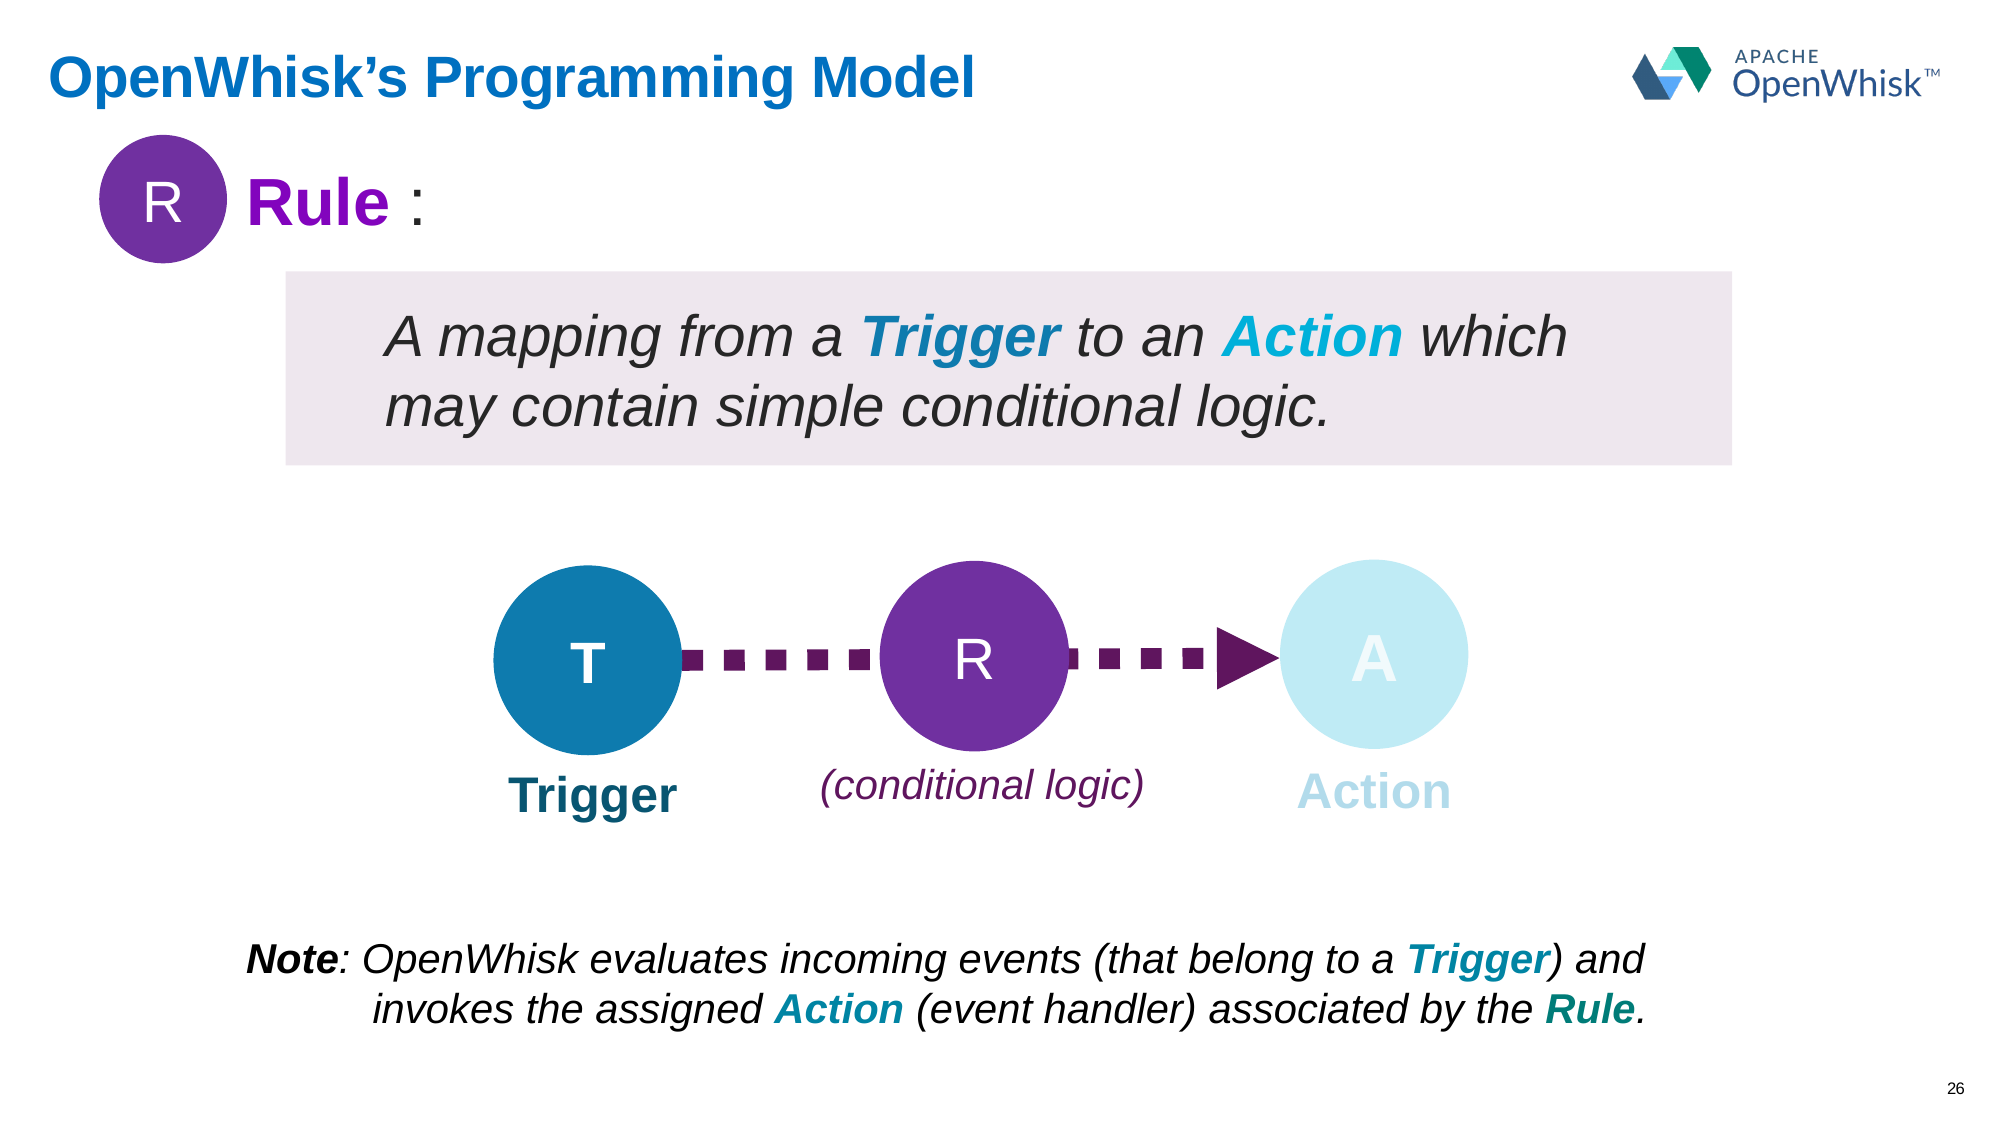

# OpenWhisk’s Programming Model
R
Rule :
A mapping from a Trigger to an Action which may contain simple conditional logic.
A
R
T
(conditional logic)
Action
Trigger
Note: OpenWhisk evaluates incoming events (that belong to a Trigger) and
           invokes the assigned Action (event handler) associated by the Rule.